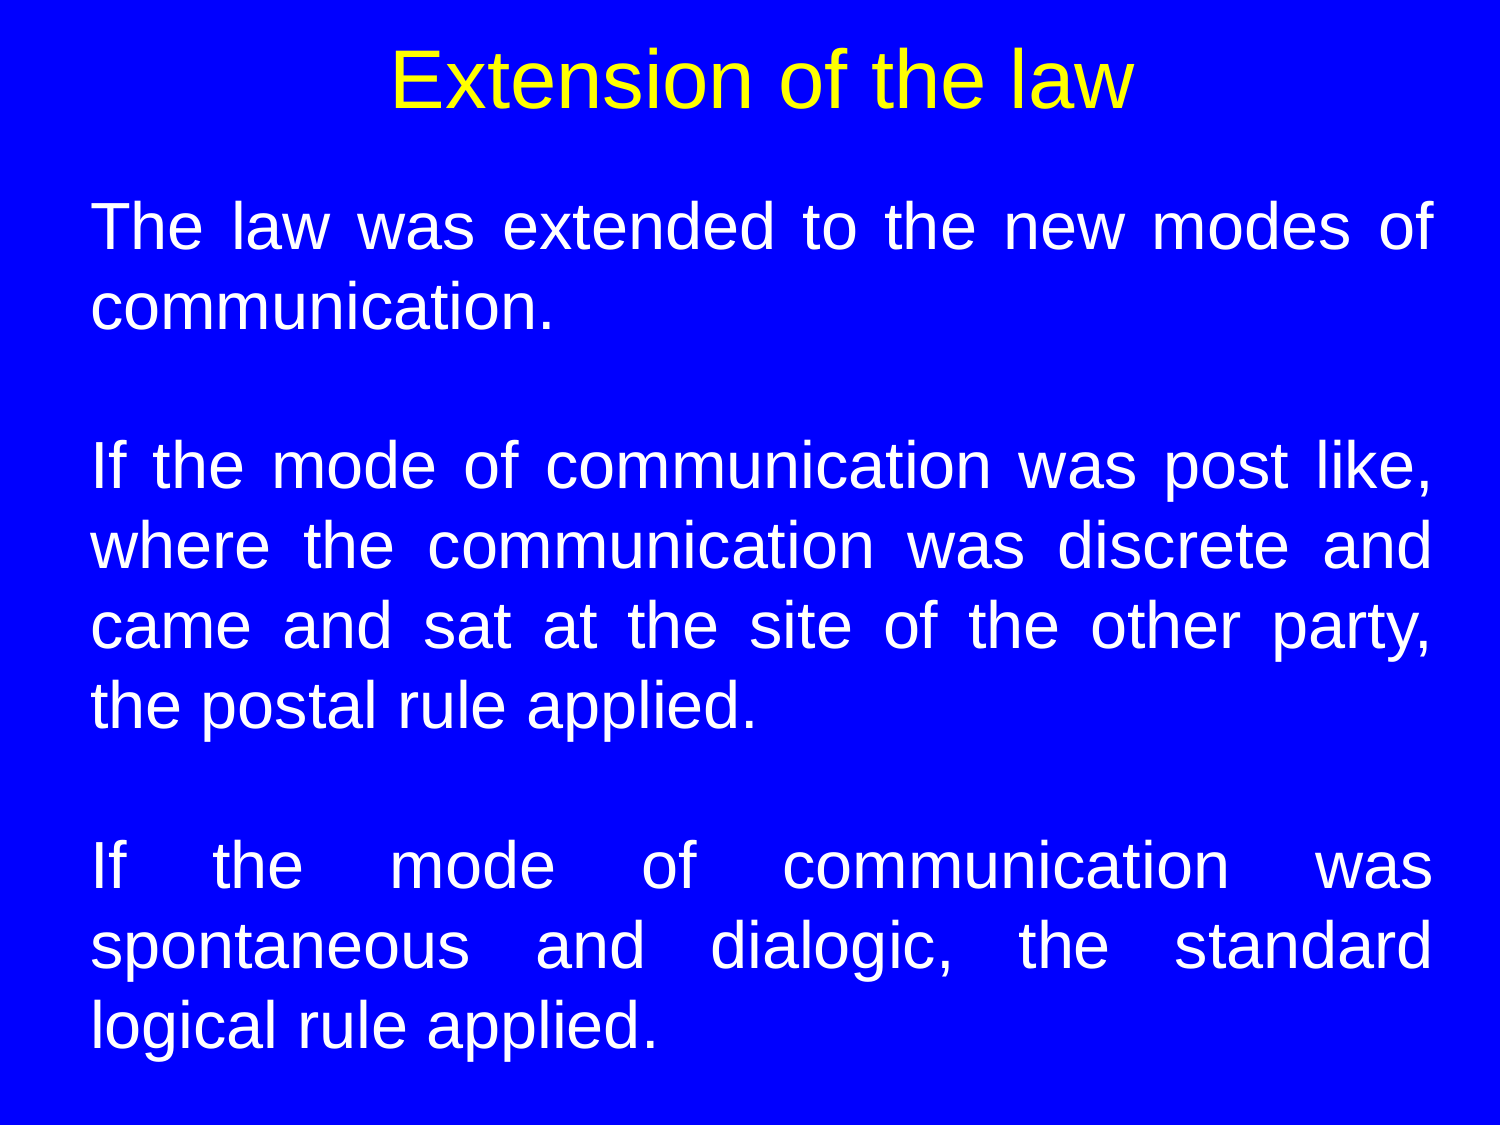

# Extension of the law
The law was extended to the new modes of communication.

If the mode of communication was post like, where the communication was discrete and came and sat at the site of the other party, the postal rule applied.

If the mode of communication was spontaneous and dialogic, the standard logical rule applied.